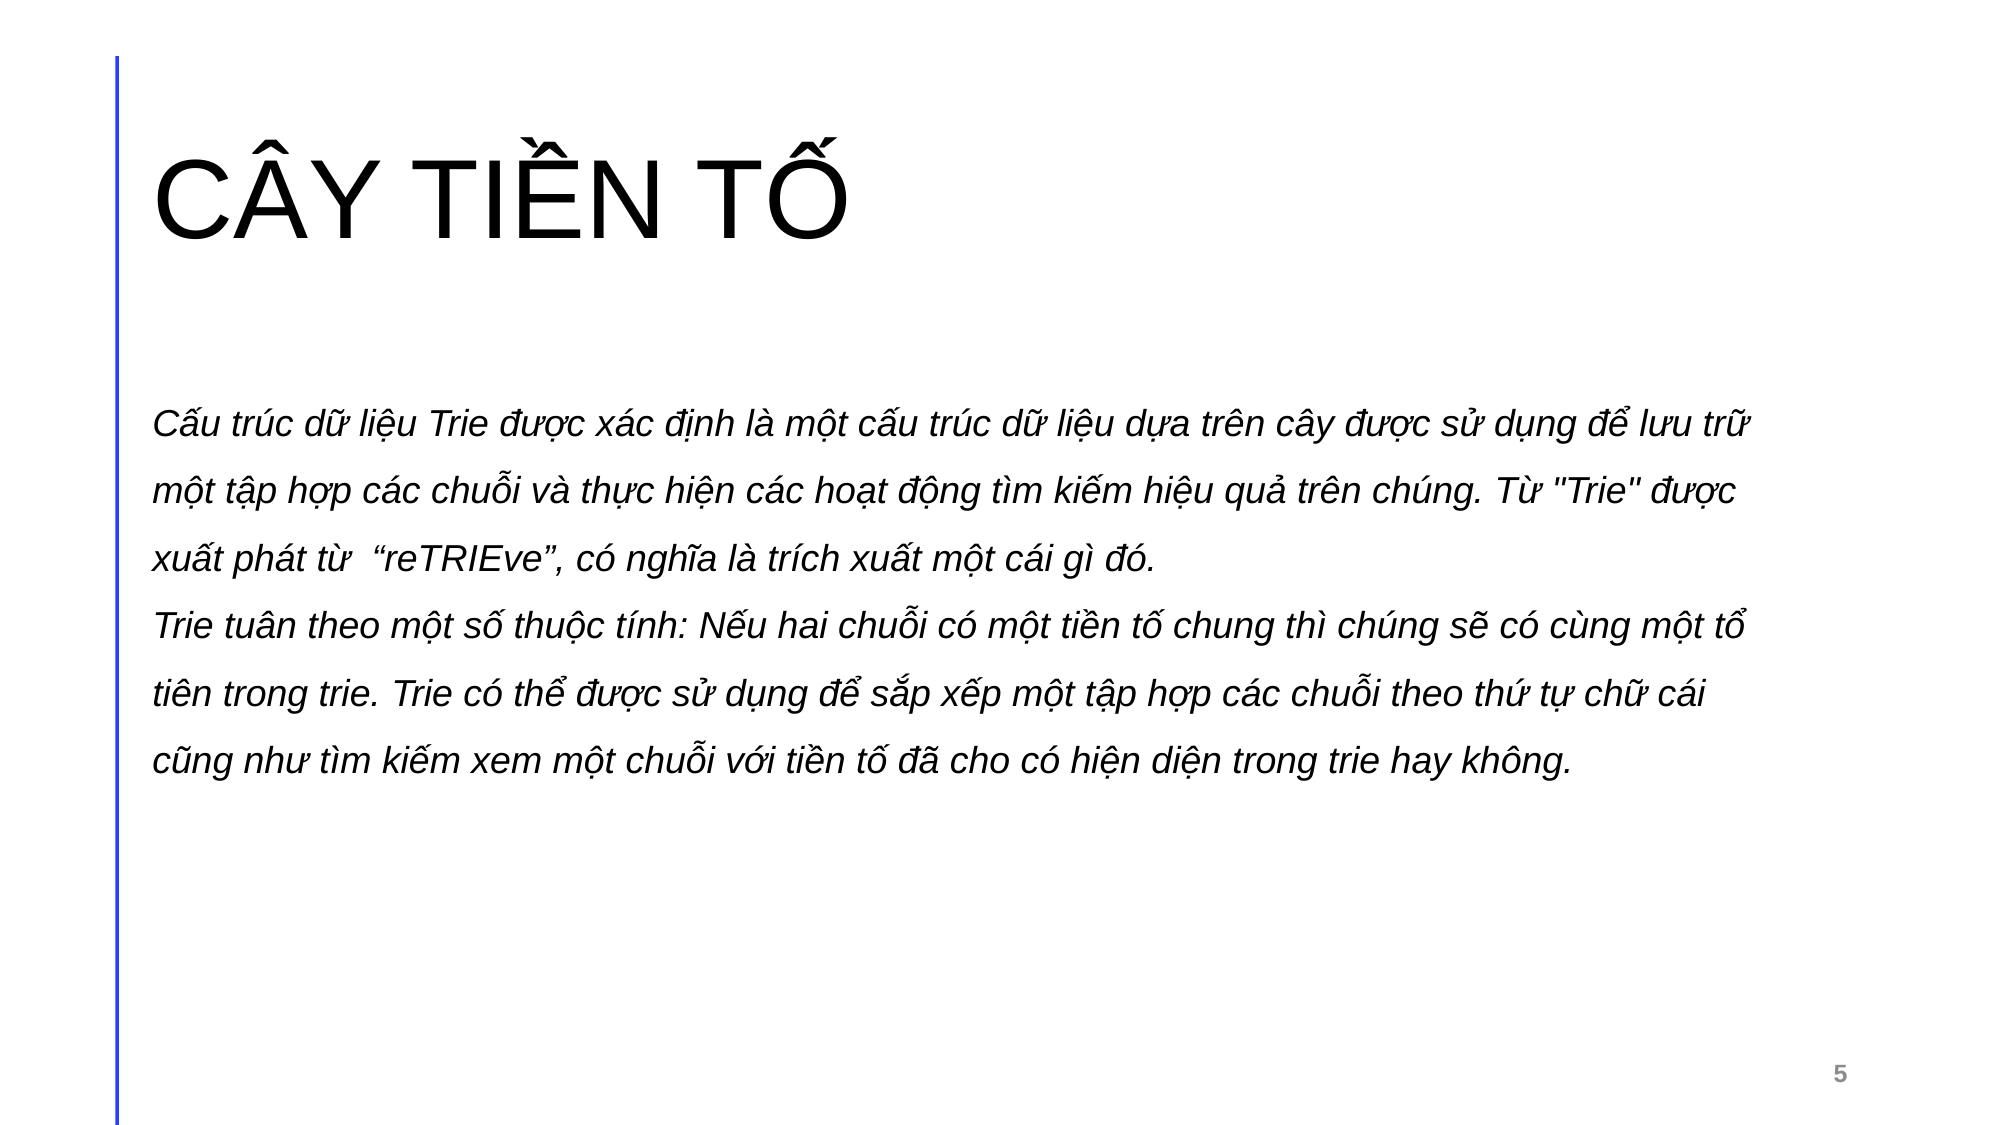

# CÂY TIỀN TỐ
Cấu trúc dữ liệu Trie được xác định là một cấu trúc dữ liệu dựa trên cây được sử dụng để lưu trữ một tập hợp các chuỗi và thực hiện các hoạt động tìm kiếm hiệu quả trên chúng. Từ "Trie" được xuất phát từ  “reTRIEve”, có nghĩa là trích xuất một cái gì đó.
Trie tuân theo một số thuộc tính: Nếu hai chuỗi có một tiền tố chung thì chúng sẽ có cùng một tổ tiên trong trie. Trie có thể được sử dụng để sắp xếp một tập hợp các chuỗi theo thứ tự chữ cái cũng như tìm kiếm xem một chuỗi với tiền tố đã cho có hiện diện trong trie hay không.
5